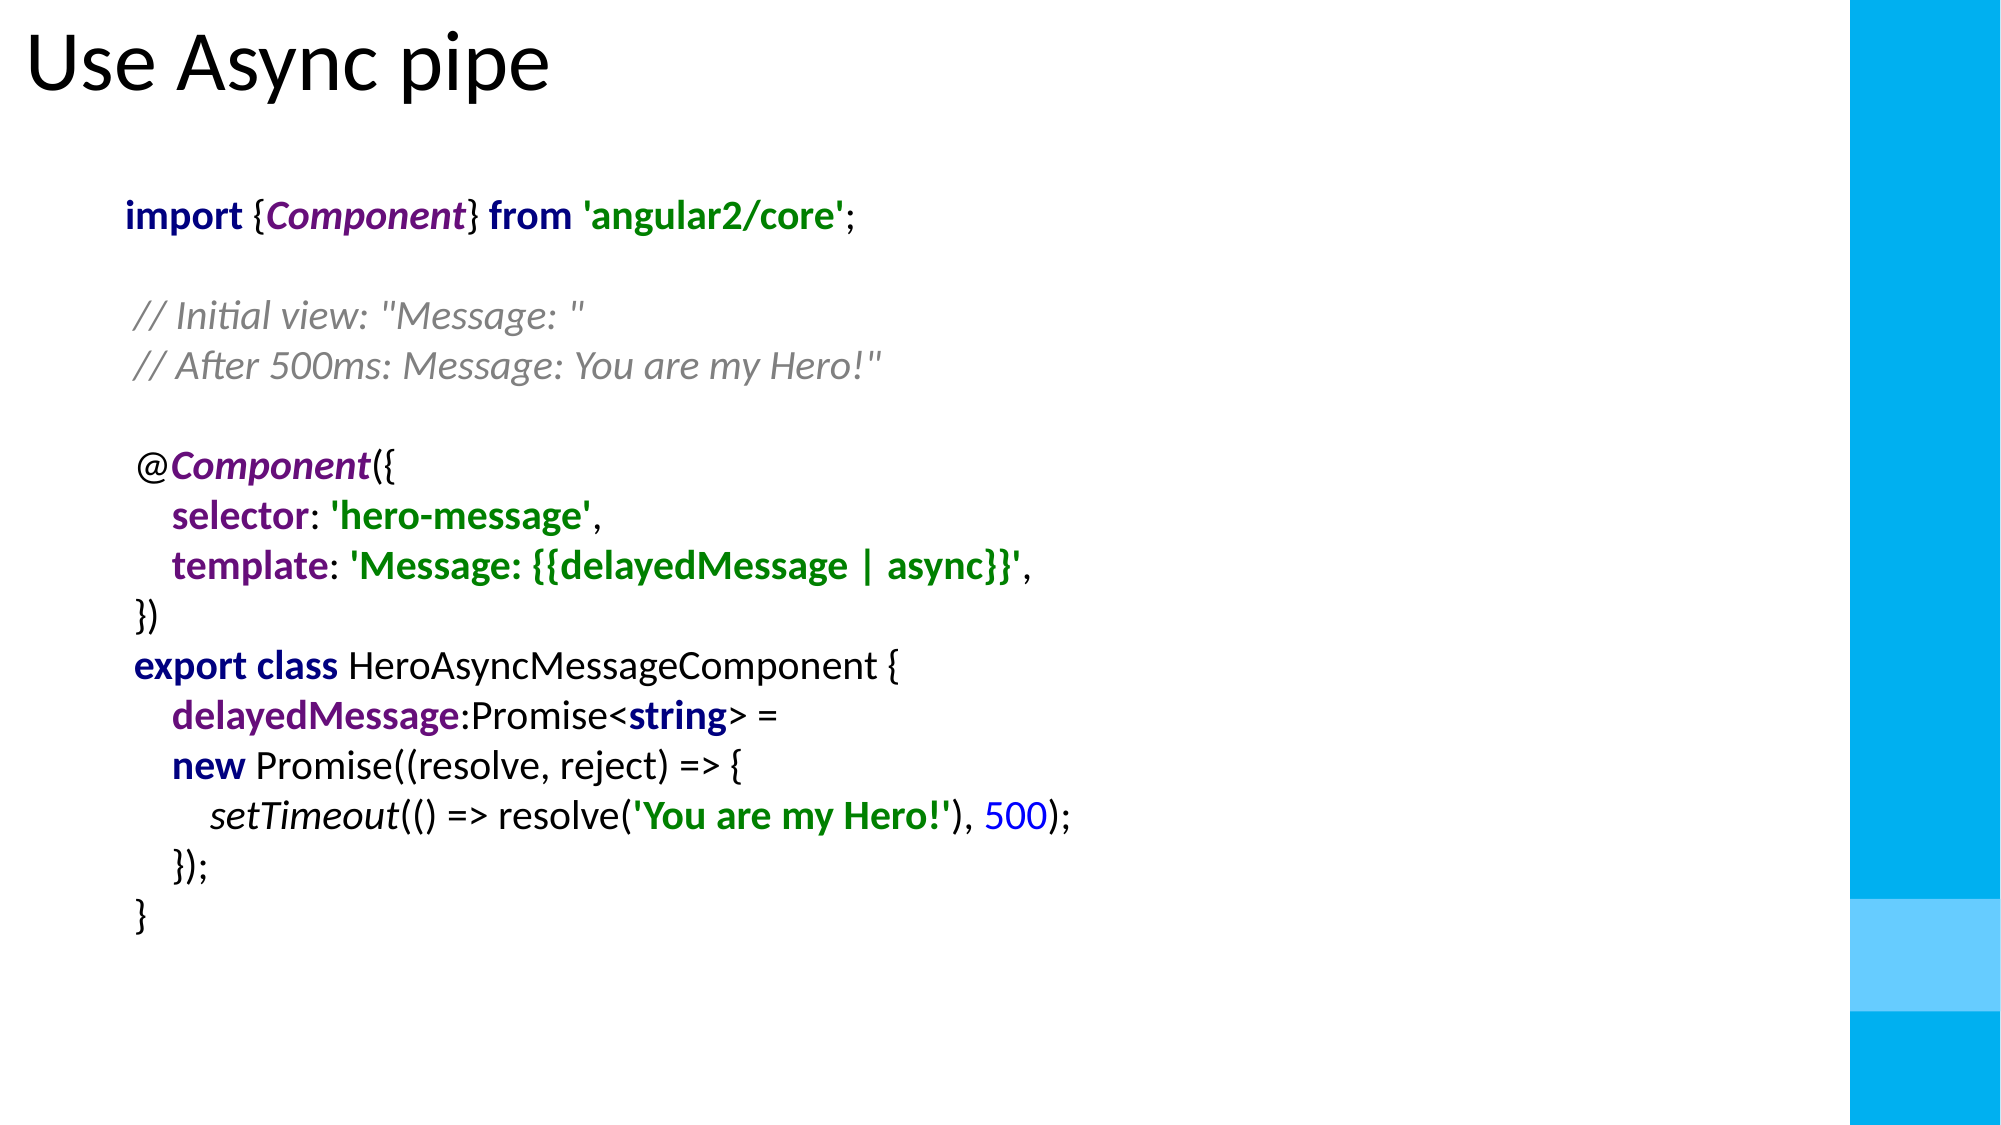

# Use Async pipe
     import {Component} from 'angular2/core';
// Initial view: "Message: "
// After 500ms: Message: You are my Hero!"
@Component({
    selector: 'hero-message',
    template: 'Message: {{delayedMessage | async}}',
})
export class HeroAsyncMessageComponent {
    delayedMessage:Promise<string> =
    new Promise((resolve, reject) => {
        setTimeout(() => resolve('You are my Hero!'), 500);
    });
}